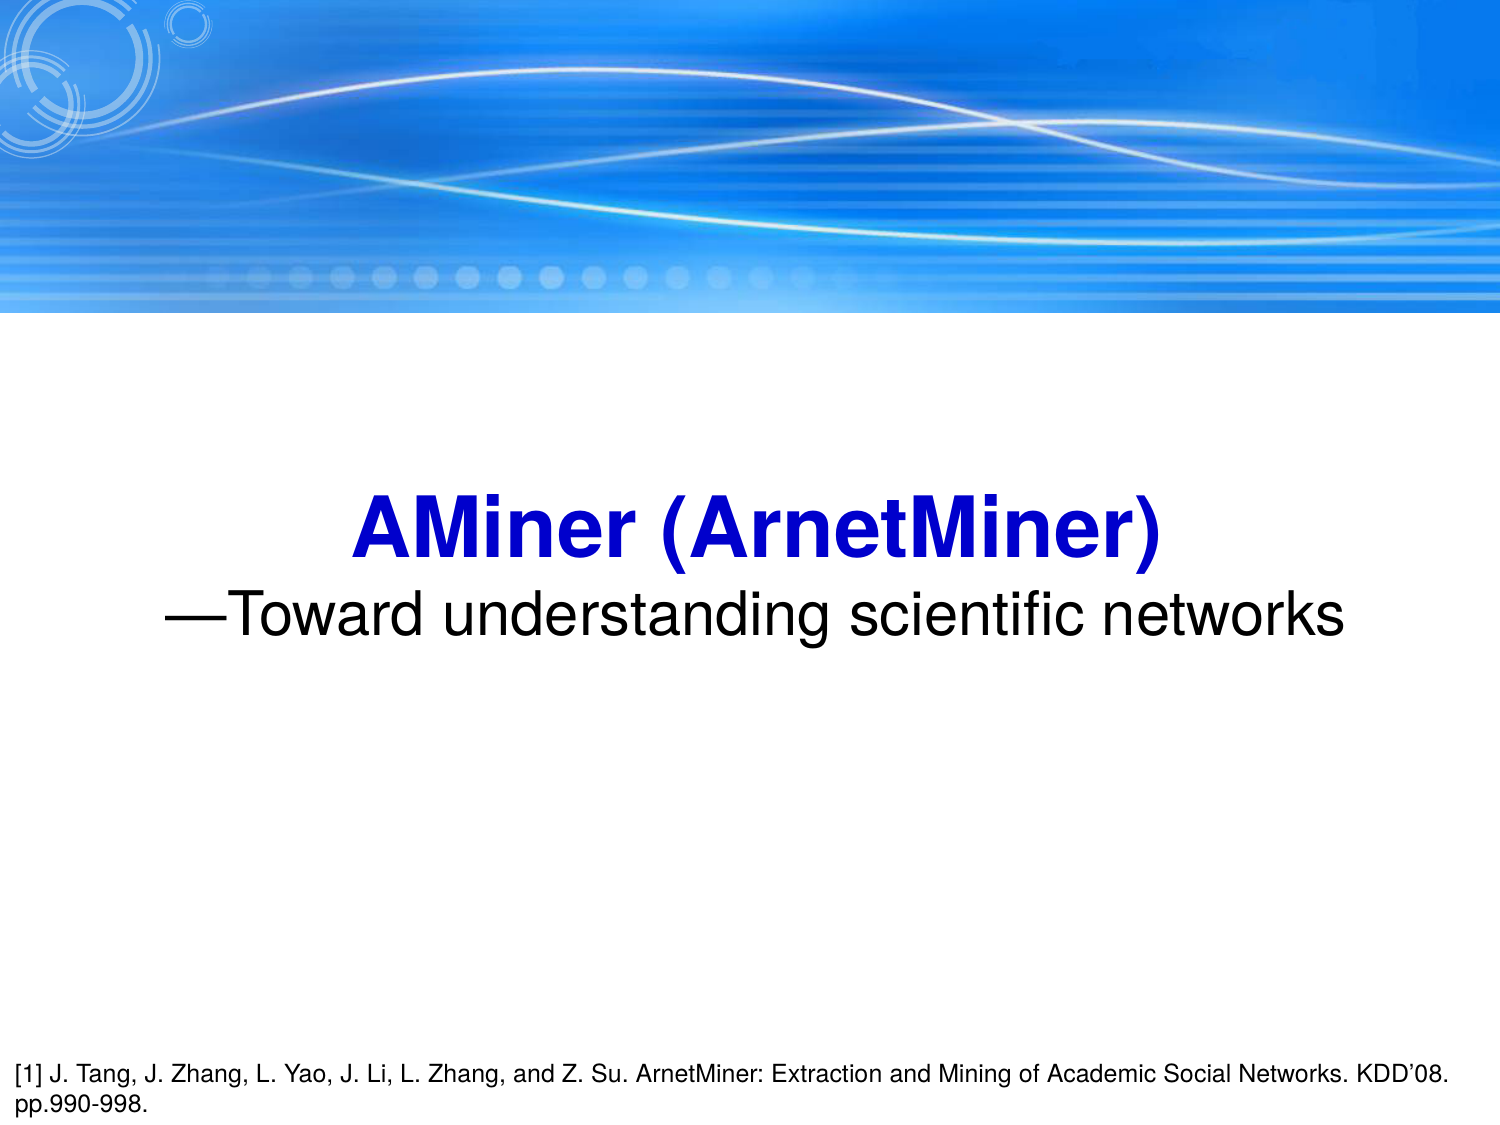

# AMiner (ArnetMiner) —Toward understanding scientific networks

[1] J. Tang, J. Zhang, L. Yao, J. Li, L. Zhang, and Z. Su. ArnetMiner: Extraction and Mining of Academic Social Networks. KDD’08. pp.990-998.